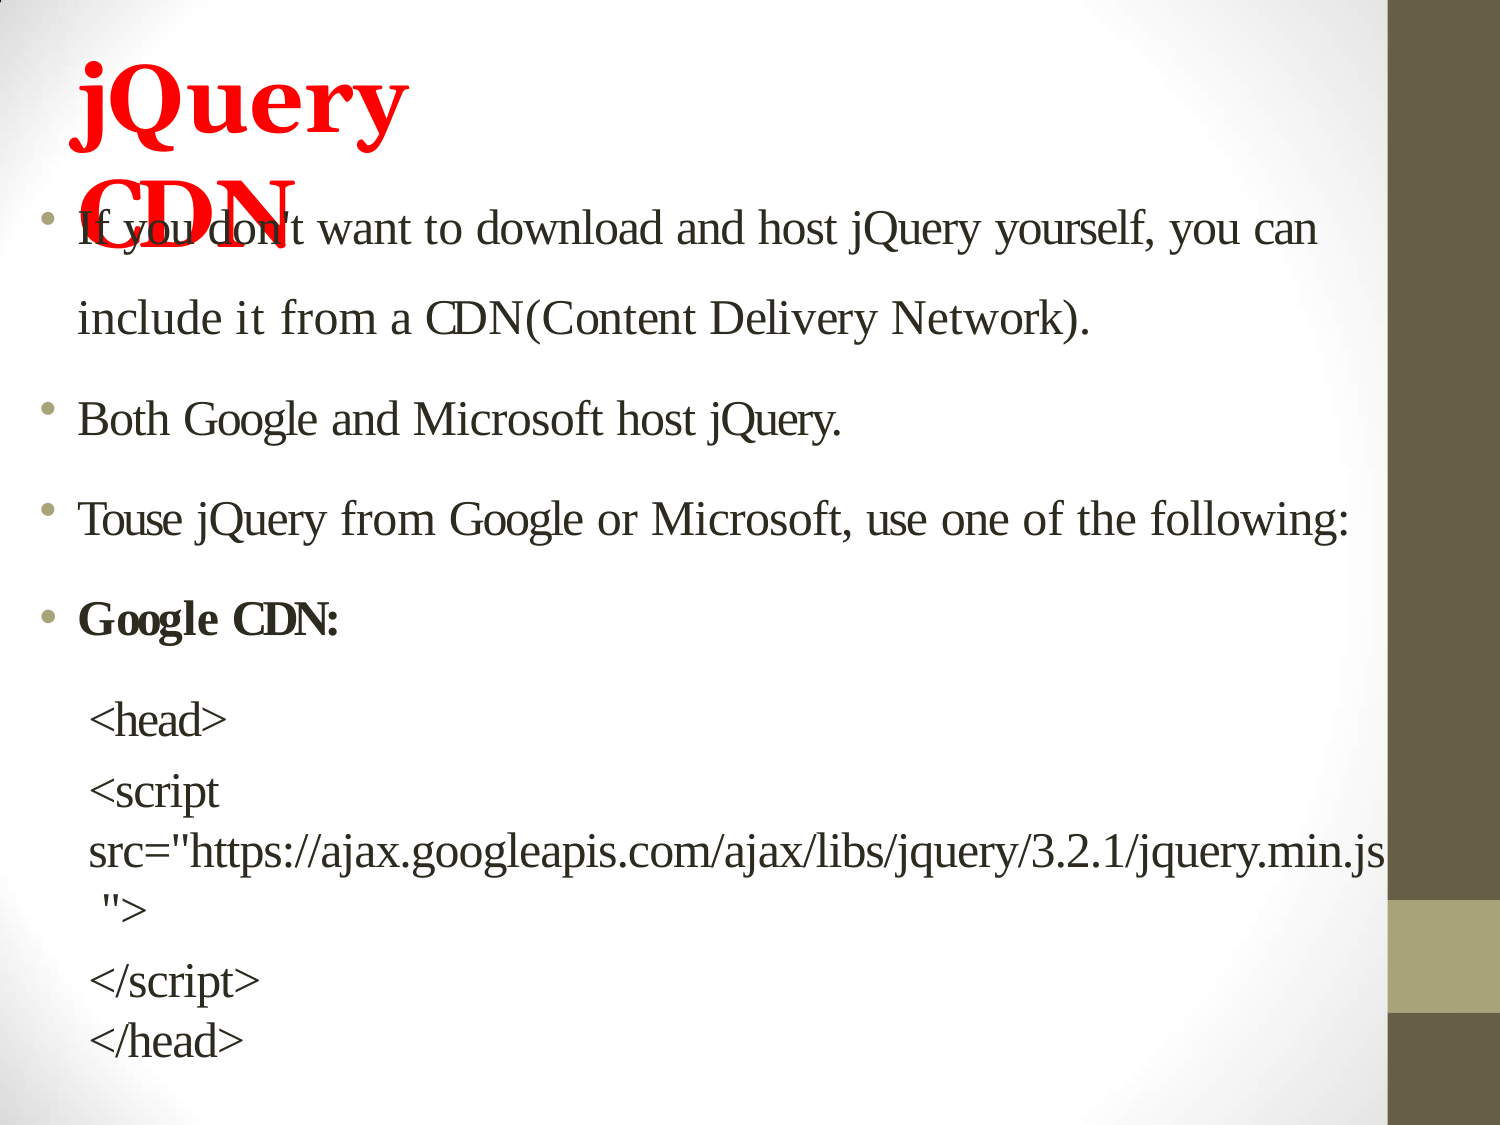

# jQuery CDN
If you don't want to download and host jQuery yourself, you can
include it from a CDN(Content Delivery Network).
Both Google and Microsoft host jQuery.
Touse jQuery from Google or Microsoft, use one of the following:
Google CDN:
<head>
<script  src="https://ajax.googleapis.com/ajax/libs/jquery/3.2.1/jquery.min.js  ">
</script>
</head>